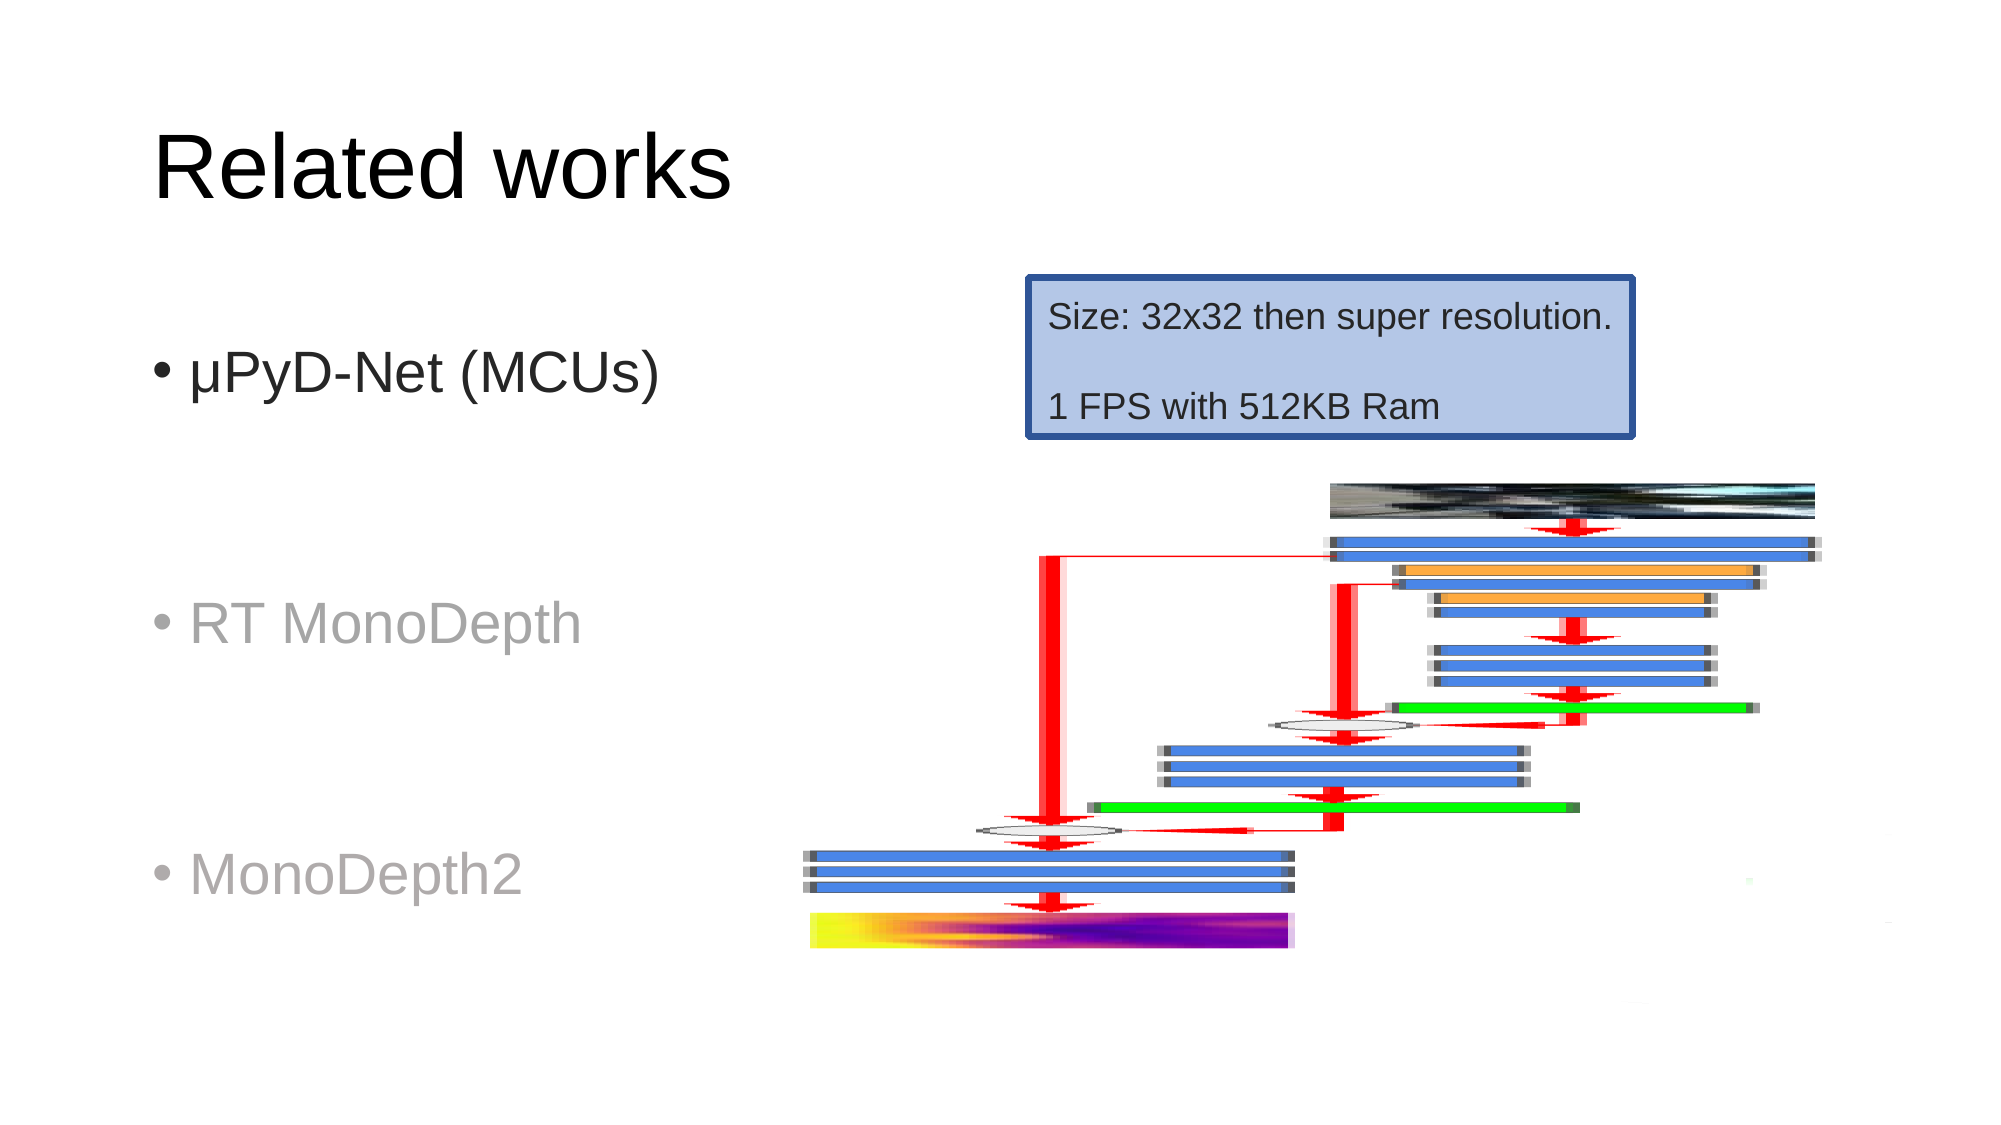

# Related works

Size: 32x32 then super resolution.

1 FPS with 512KB Ram
μPyD-Net (MCUs)

RT MonoDepth

MonoDepth2